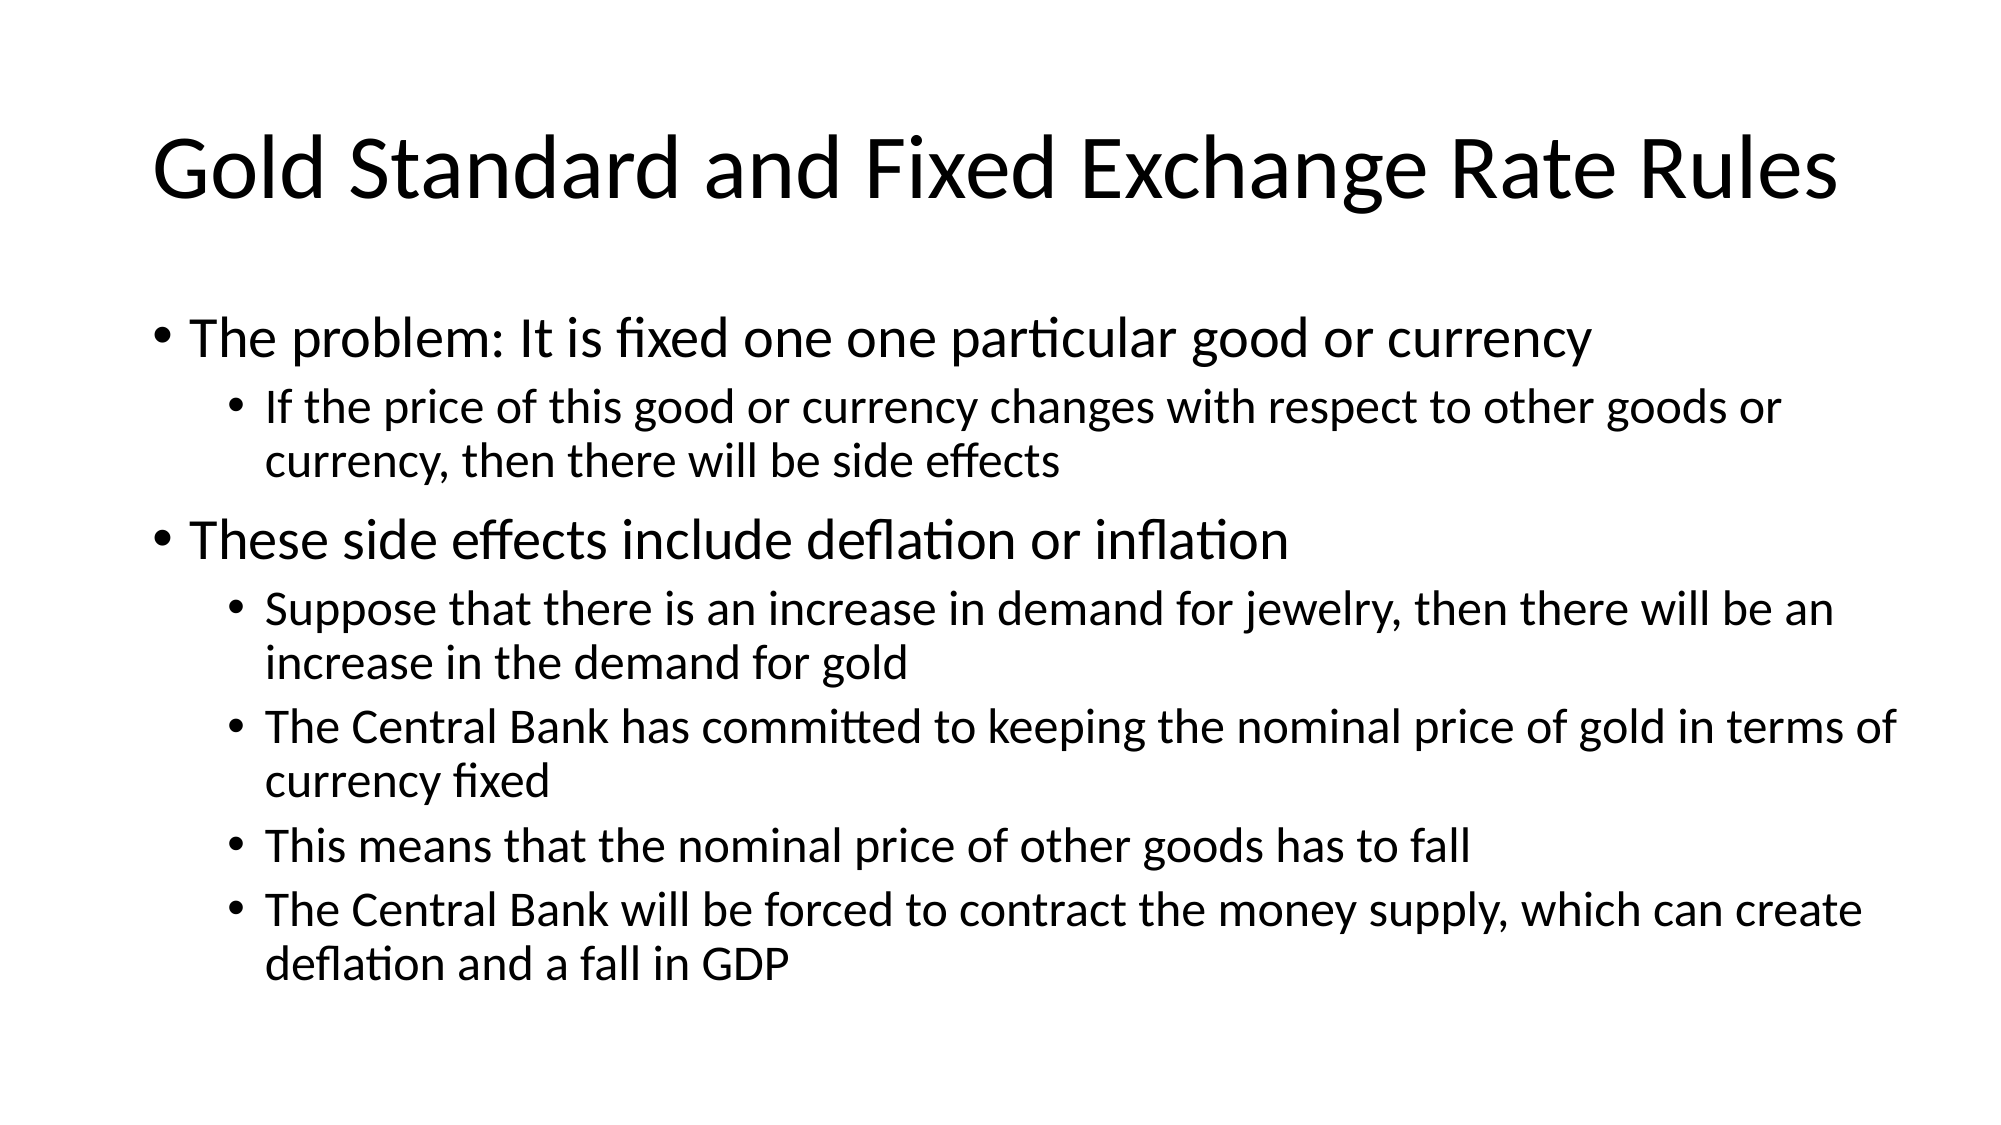

# Gold Standard and Fixed Exchange Rate Rules
The problem: It is fixed one one particular good or currency
If the price of this good or currency changes with respect to other goods or currency, then there will be side effects
These side effects include deflation or inflation
Suppose that there is an increase in demand for jewelry, then there will be an increase in the demand for gold
The Central Bank has committed to keeping the nominal price of gold in terms of currency fixed
This means that the nominal price of other goods has to fall
The Central Bank will be forced to contract the money supply, which can create deflation and a fall in GDP